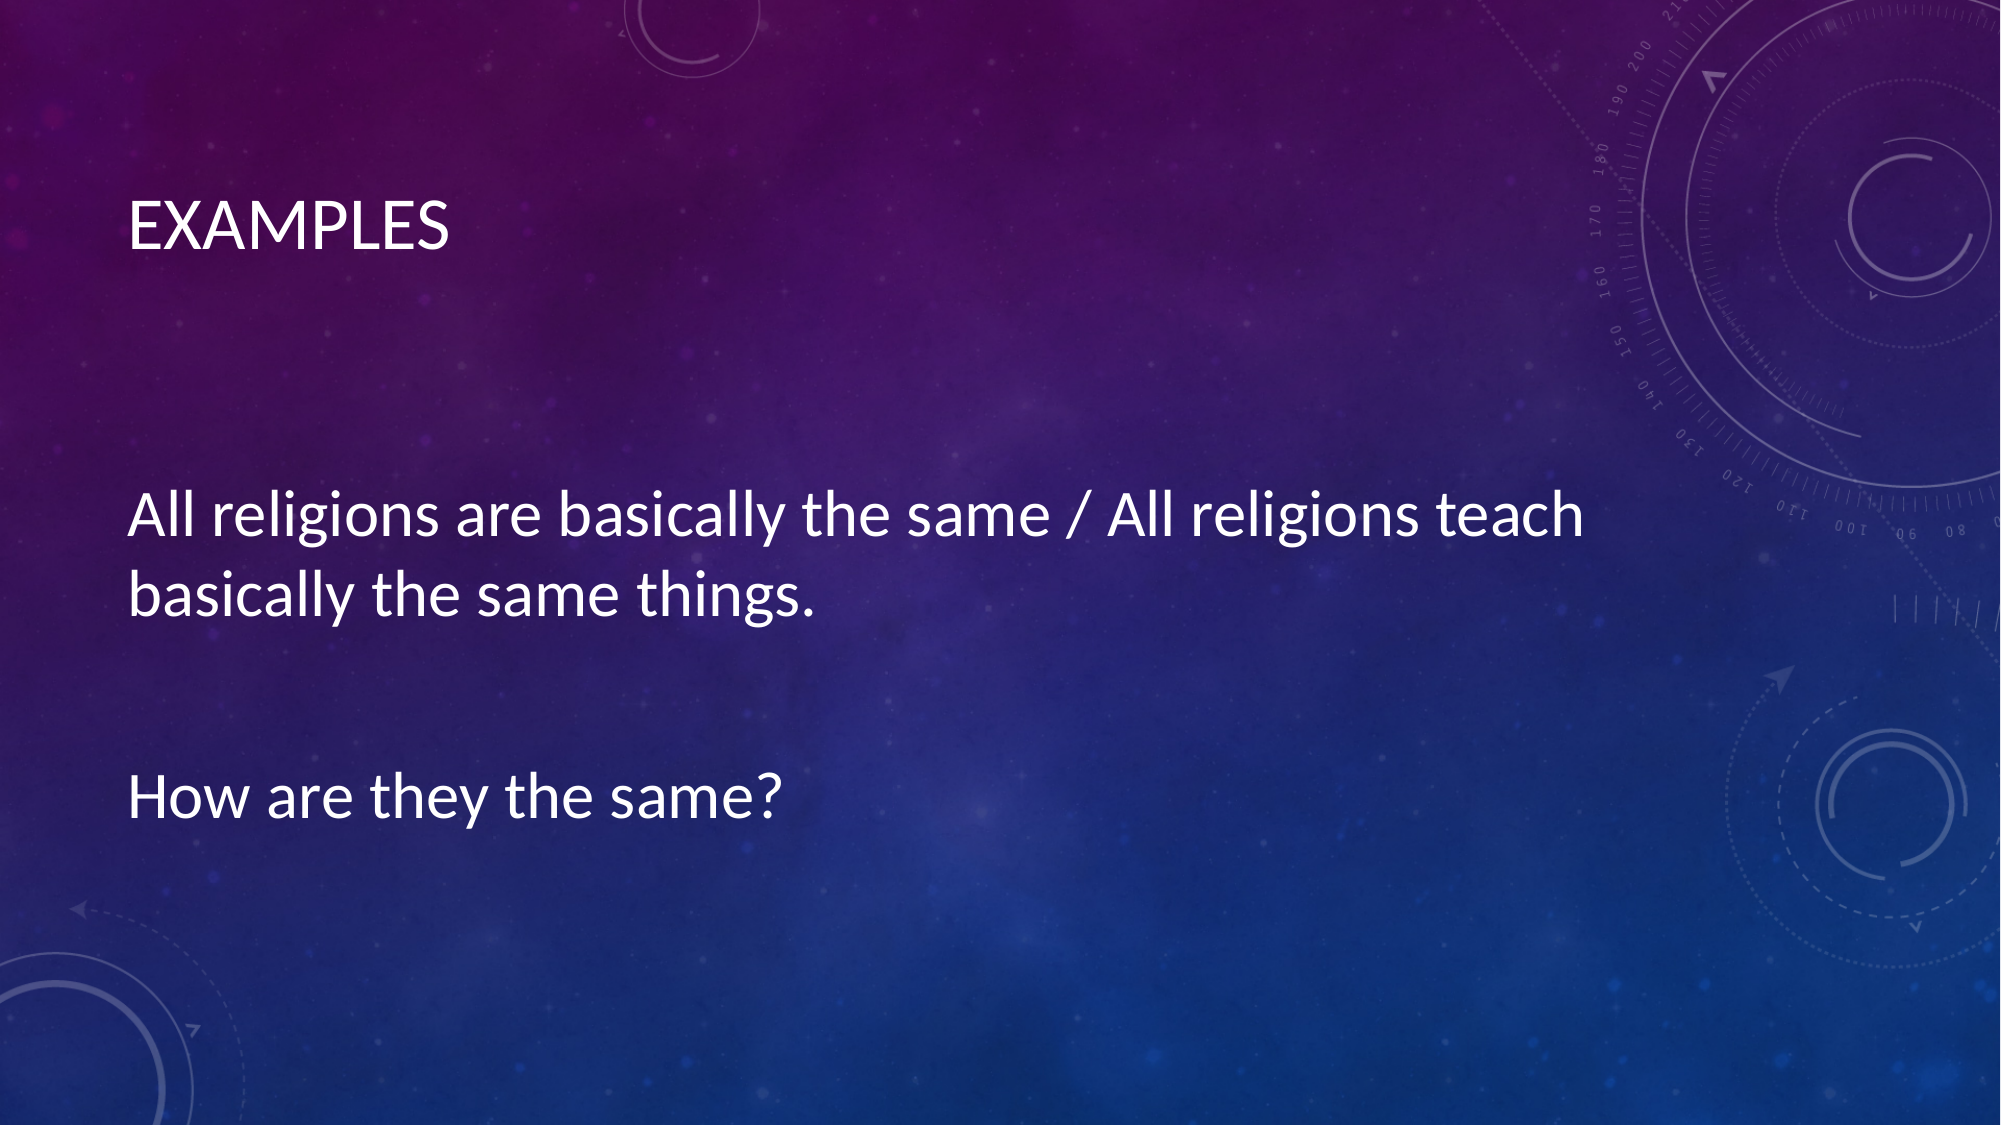

# Examples
All religions are basically the same / All religions teach basically the same things.

How are they the same?